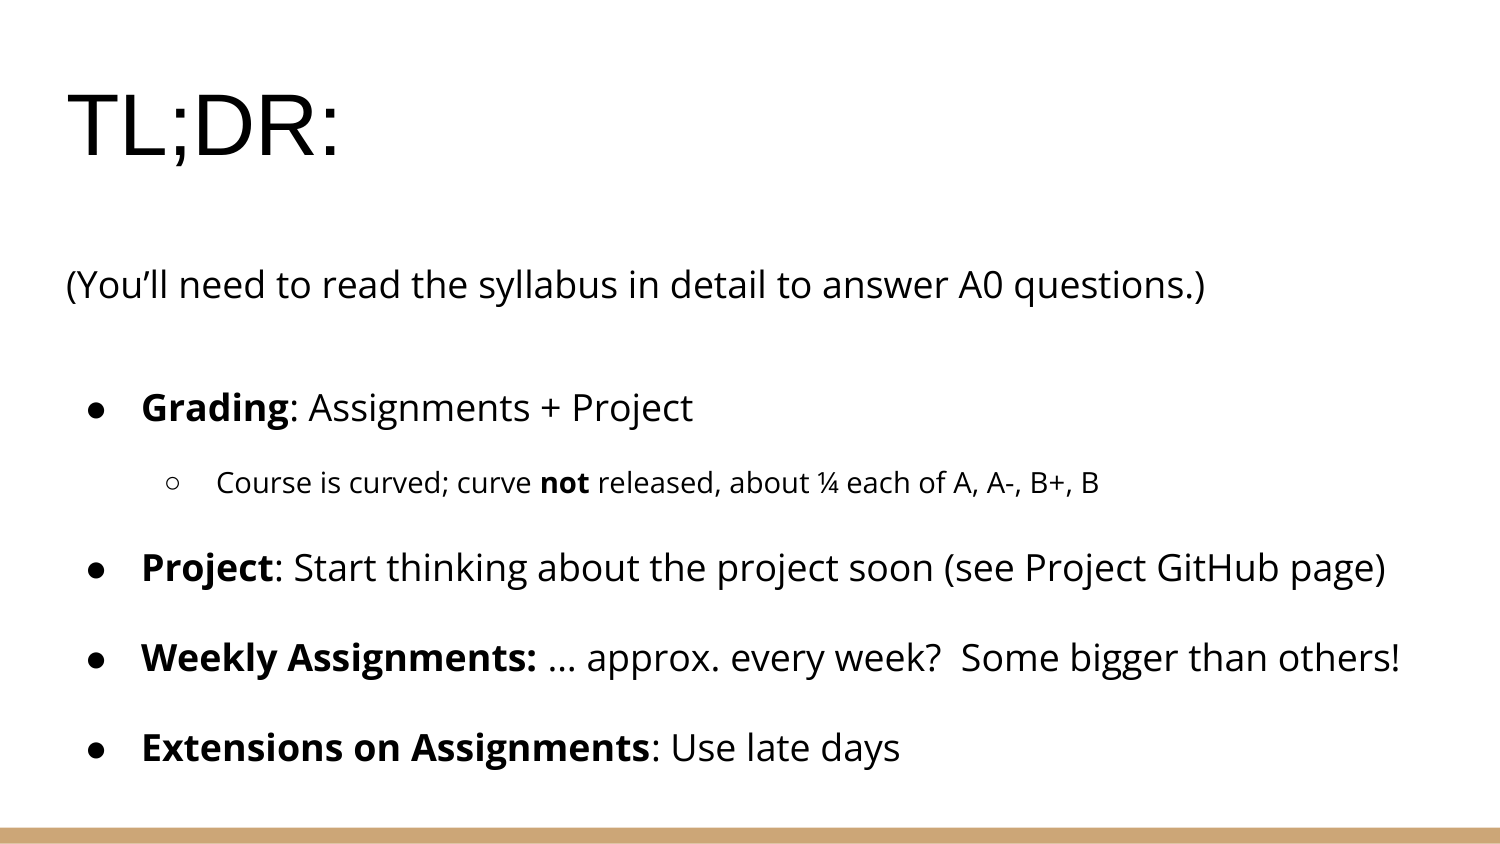

# TL;DR:
(You’ll need to read the syllabus in detail to answer A0 questions.)
Grading: Assignments + Project
Course is curved; curve not released, about ¼ each of A, A-, B+, B
Project: Start thinking about the project soon (see Project GitHub page)
Weekly Assignments: … approx. every week?  Some bigger than others!
Extensions on Assignments: Use late days